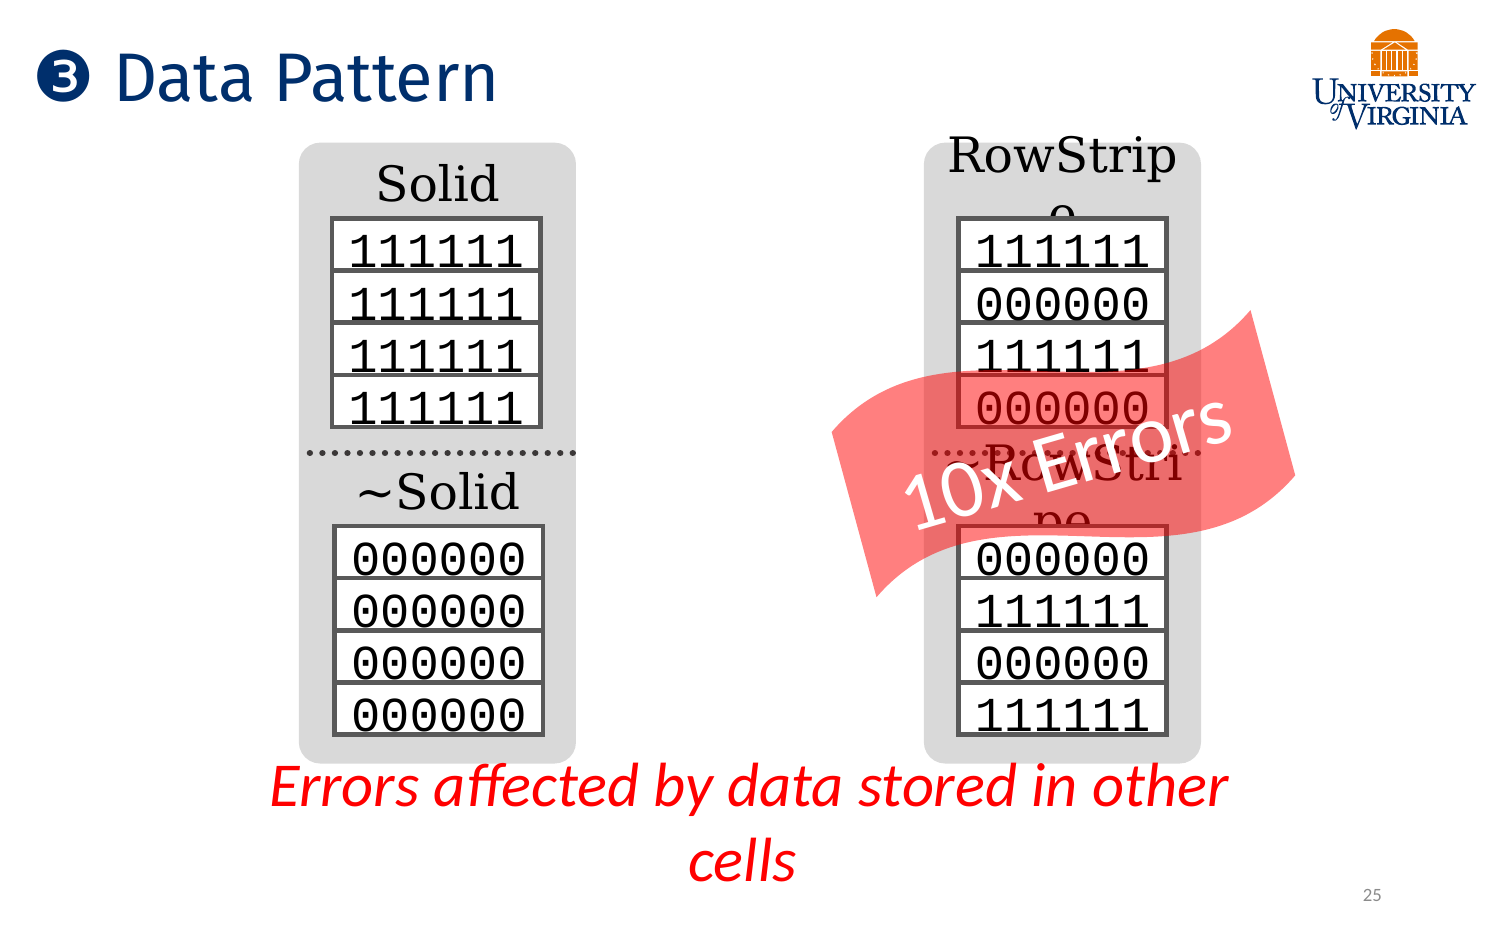

# ❸ Data Pattern

Solid
RowStripe
111111
111111
111111
111111
111111
000000
111111
000000
10x Errors
~Solid
~RowStripe
000000
000000
000000
000000
000000
111111
000000
111111
Errors affected by data stored in other cells
25